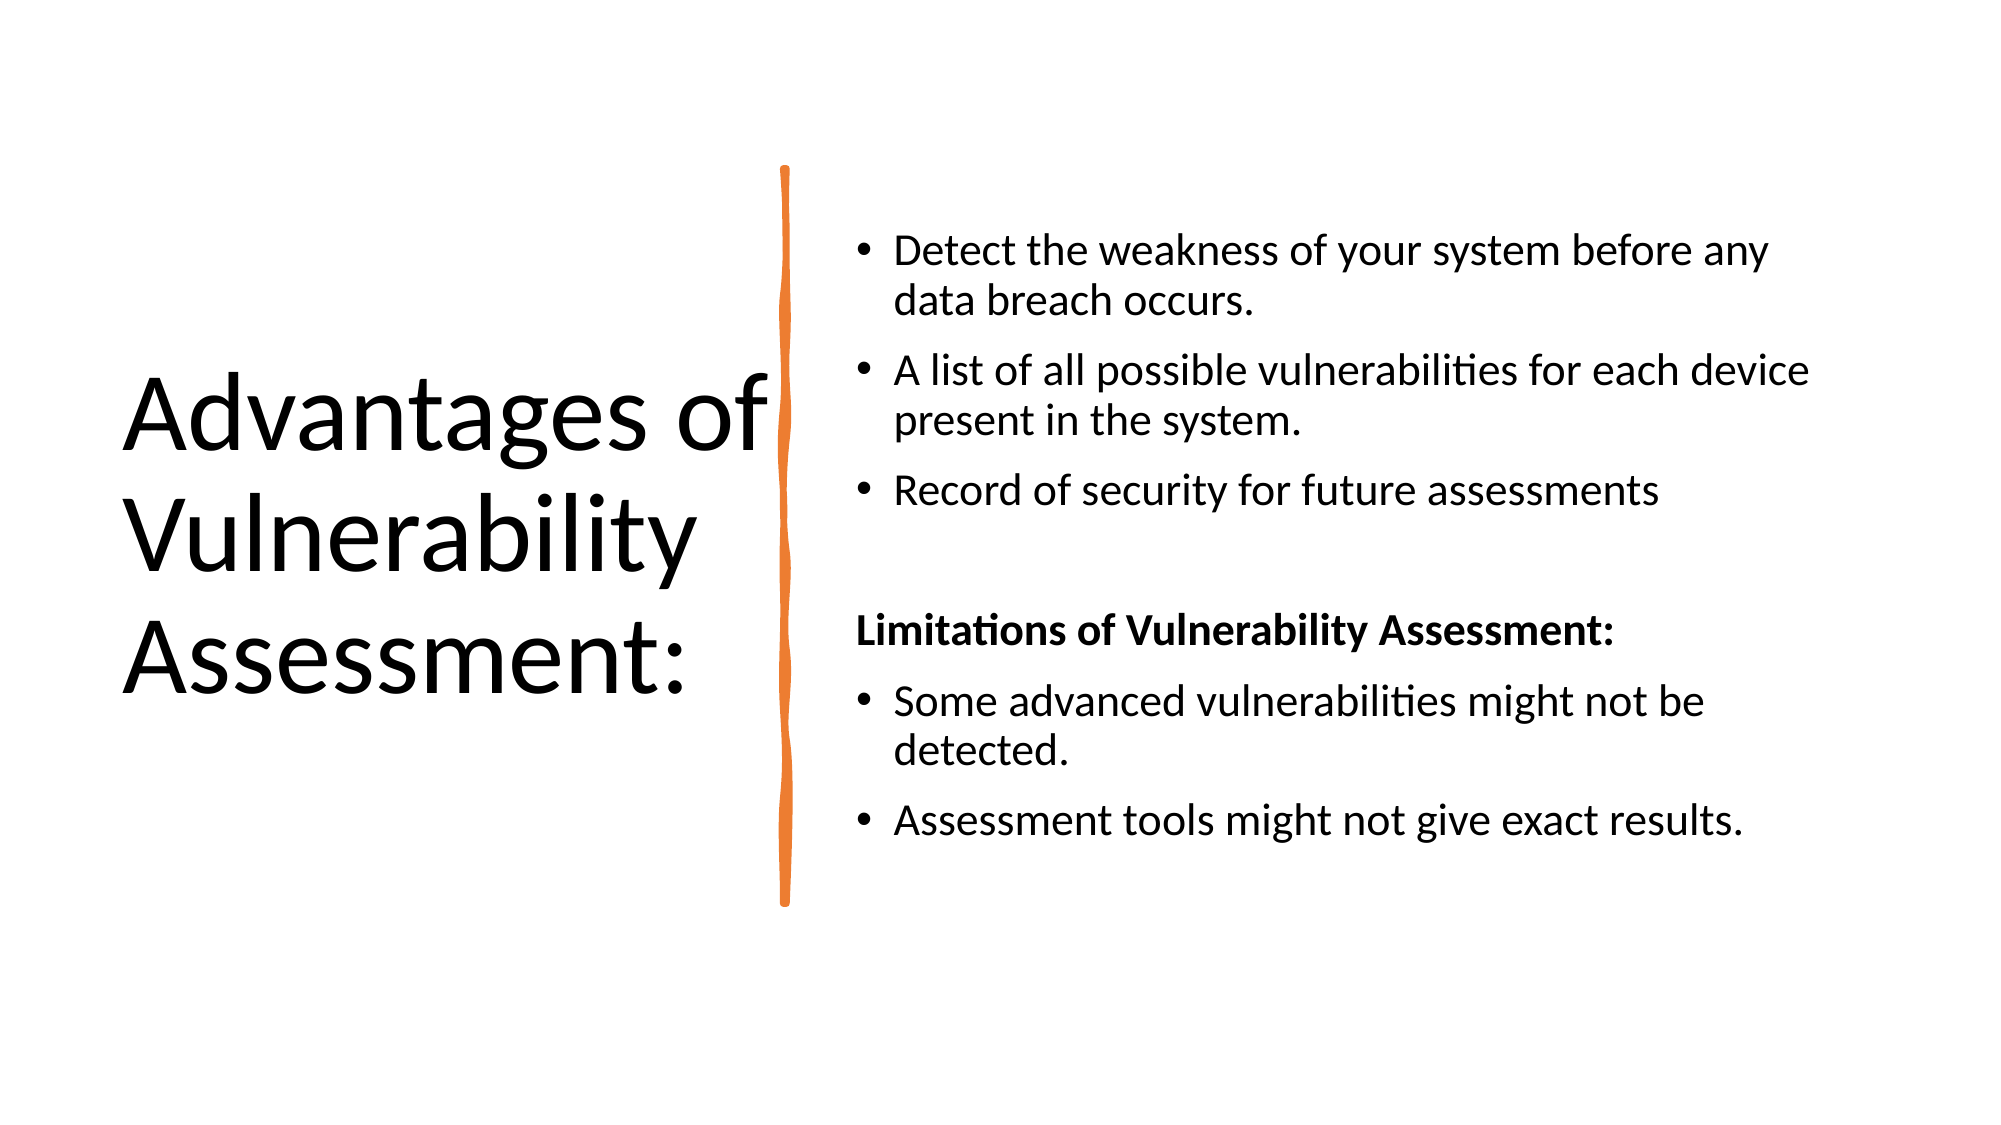

# Advantages of Vulnerability Assessment:
Detect the weakness of your system before any data breach occurs.
A list of all possible vulnerabilities for each device present in the system.
Record of security for future assessments

Limitations of Vulnerability Assessment:
Some advanced vulnerabilities might not be detected.
Assessment tools might not give exact results.